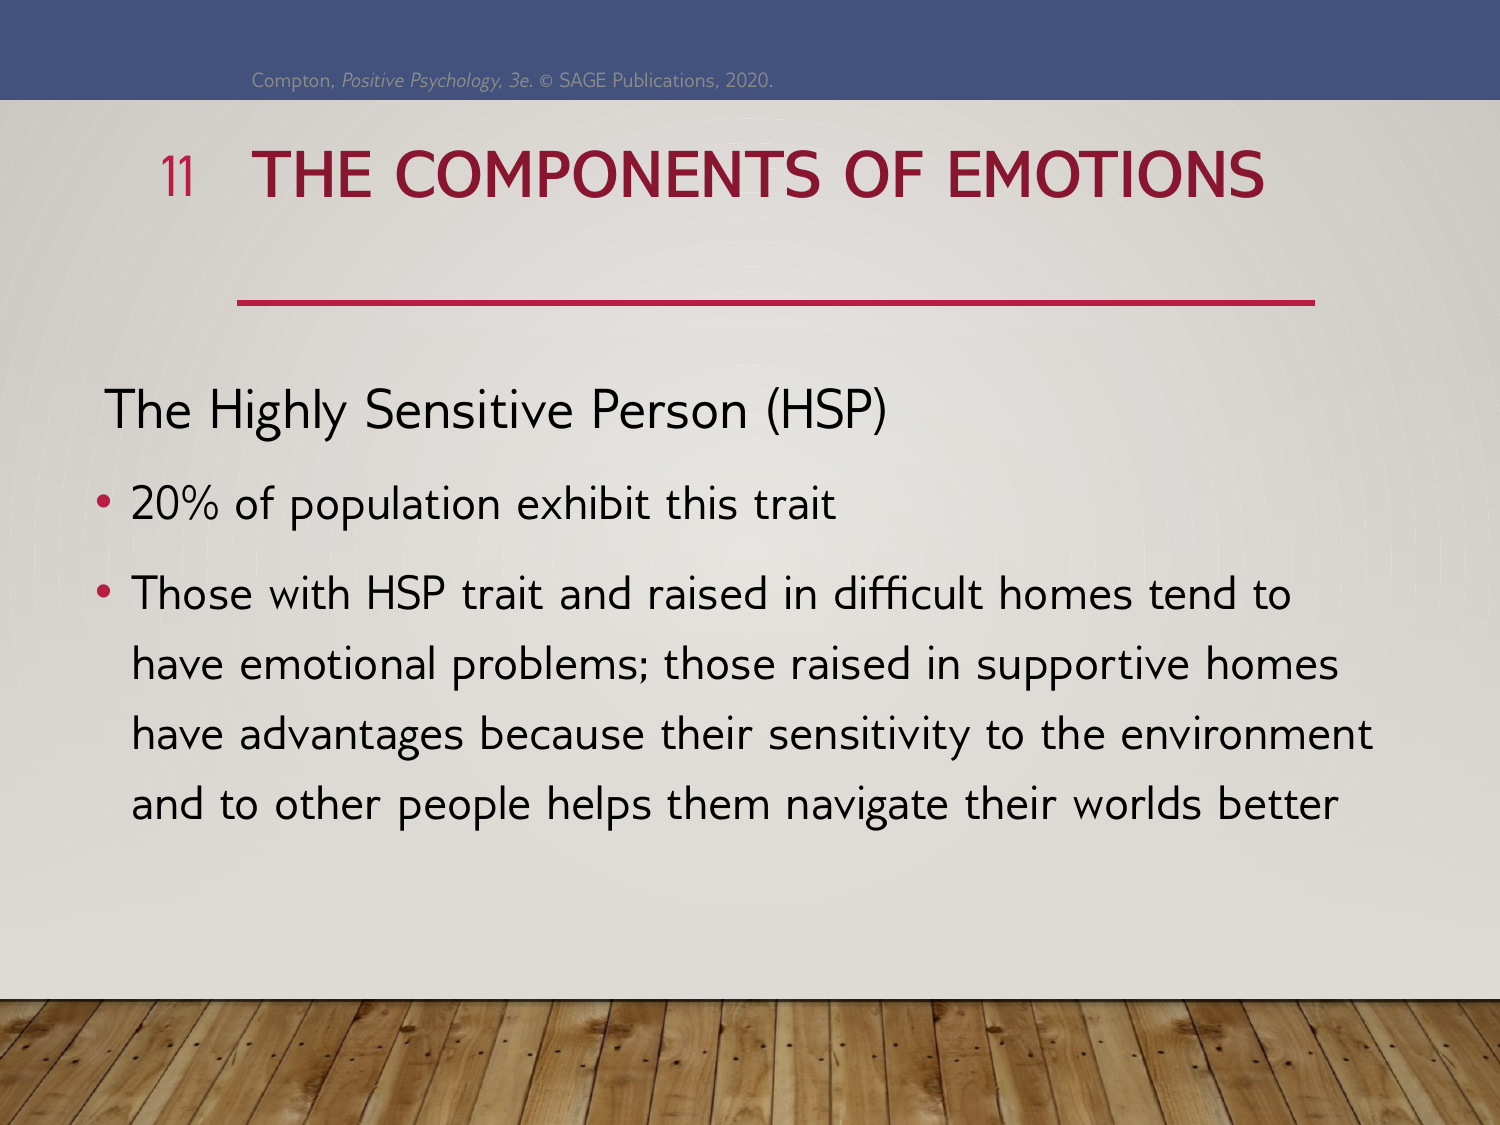

Compton, Positive Psychology, 3e. © SAGE Publications, 2020.
11
# The Components of Emotions
The Highly Sensitive Person (HSP)
20% of population exhibit this trait
Those with HSP trait and raised in difficult homes tend to have emotional problems; those raised in supportive homes have advantages because their sensitivity to the environment and to other people helps them navigate their worlds better